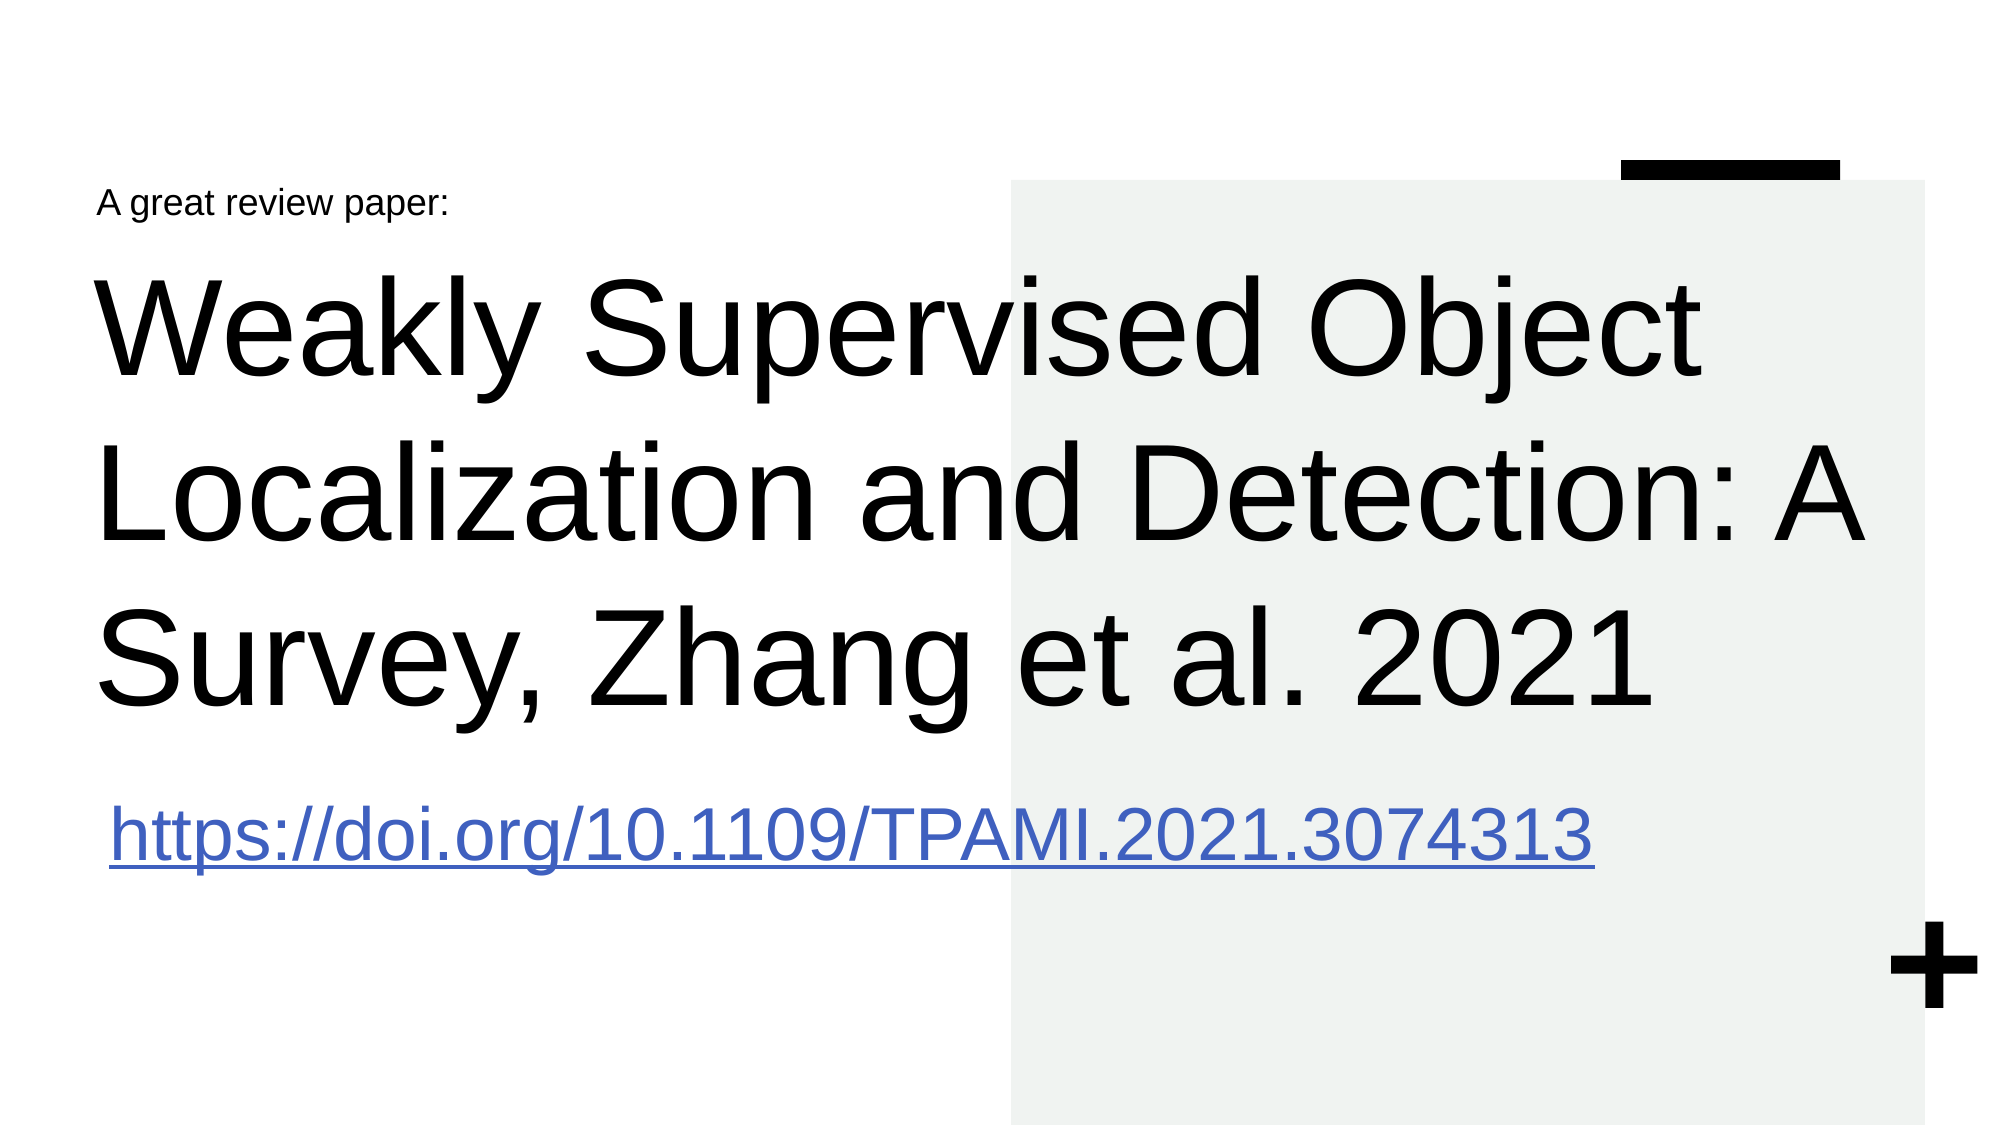

A great review paper:
# Weakly Supervised Object Localization and Detection: A Survey, Zhang et al. 2021
https://doi.org/10.1109/TPAMI.2021.3074313